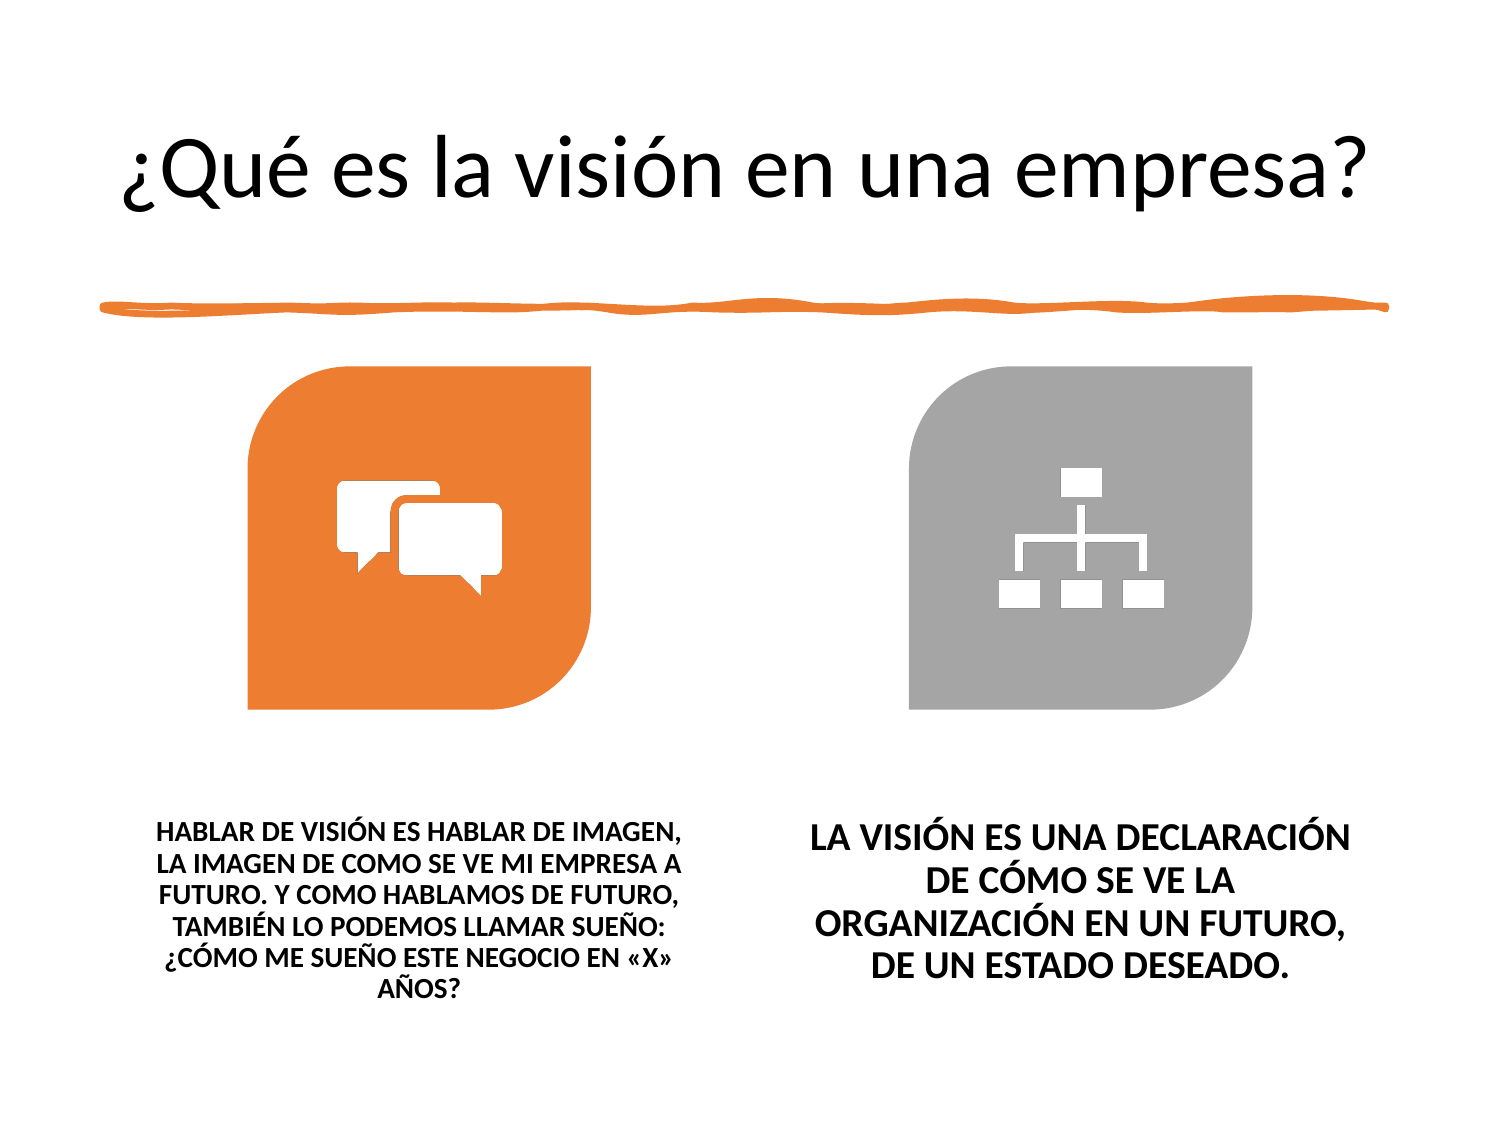

# ¿Qué es la visión en una empresa?

Hablar de visión es hablar de imagen, la imagen de como se ve mi empresa a futuro. Y como hablamos de futuro, también lo podemos llamar sueño: ¿Cómo me sueño este negocio en «x» años?
La visión es una declaración de cómo se ve la organización en un futuro, de un estado deseado.